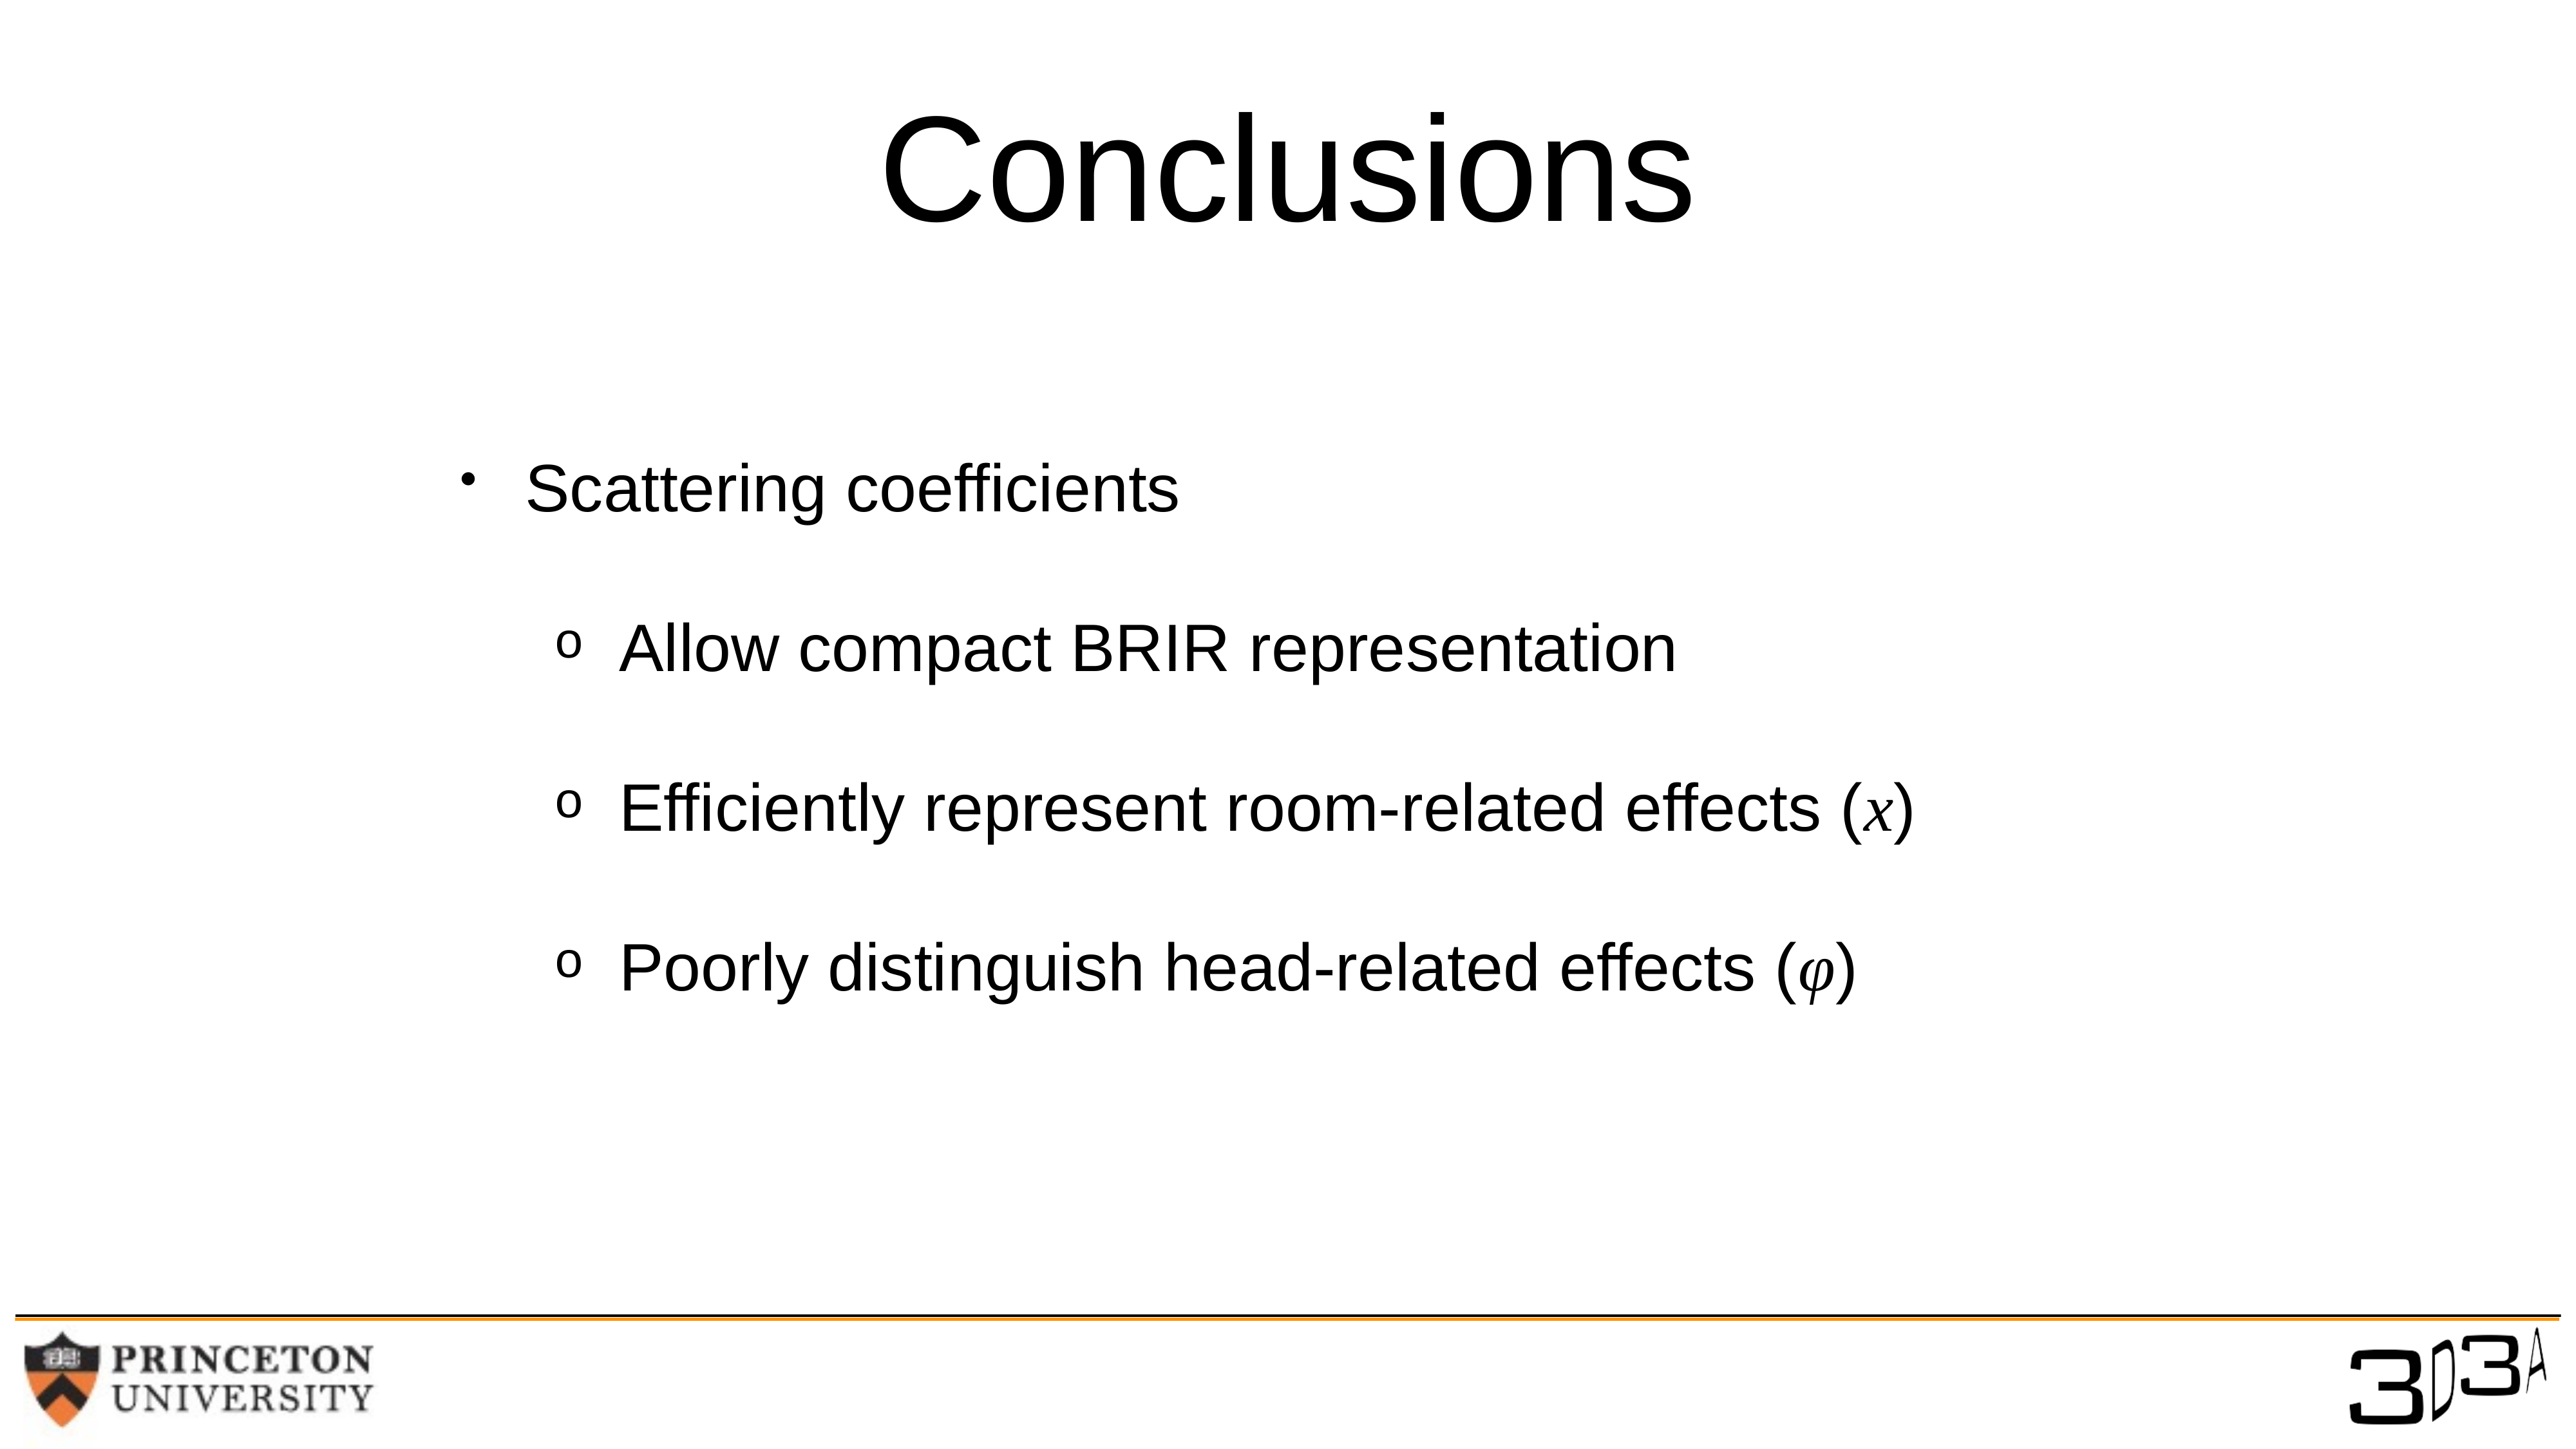

# Conclusions
Scattering coefficients
Allow compact BRIR representation
Efficiently represent room-related effects (x)
Poorly distinguish head-related effects (φ)